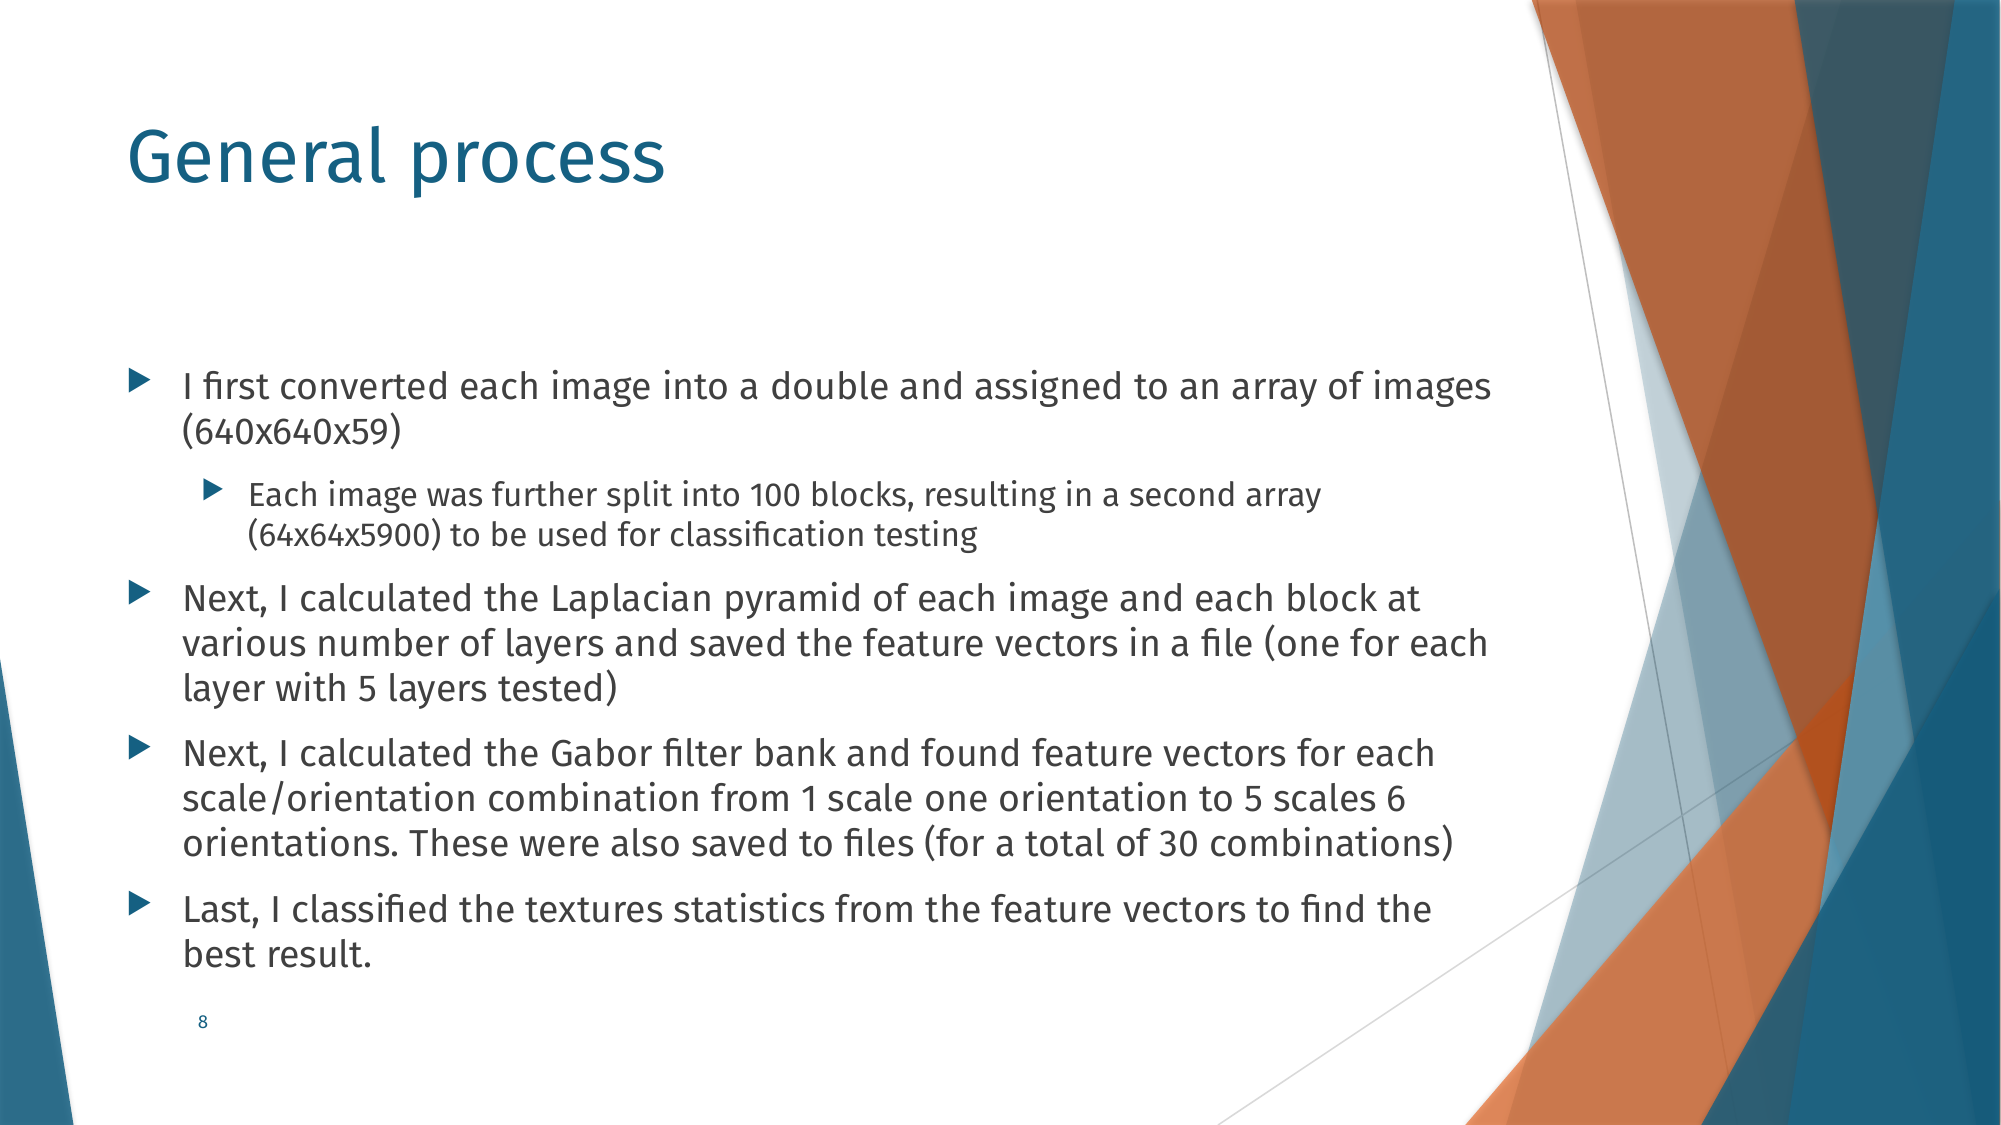

# General process
I first converted each image into a double and assigned to an array of images (640x640x59)
Each image was further split into 100 blocks, resulting in a second array (64x64x5900) to be used for classification testing
Next, I calculated the Laplacian pyramid of each image and each block at various number of layers and saved the feature vectors in a file (one for each layer with 5 layers tested)
Next, I calculated the Gabor filter bank and found feature vectors for each scale/orientation combination from 1 scale one orientation to 5 scales 6 orientations. These were also saved to files (for a total of 30 combinations)
Last, I classified the textures statistics from the feature vectors to find the best result.
8